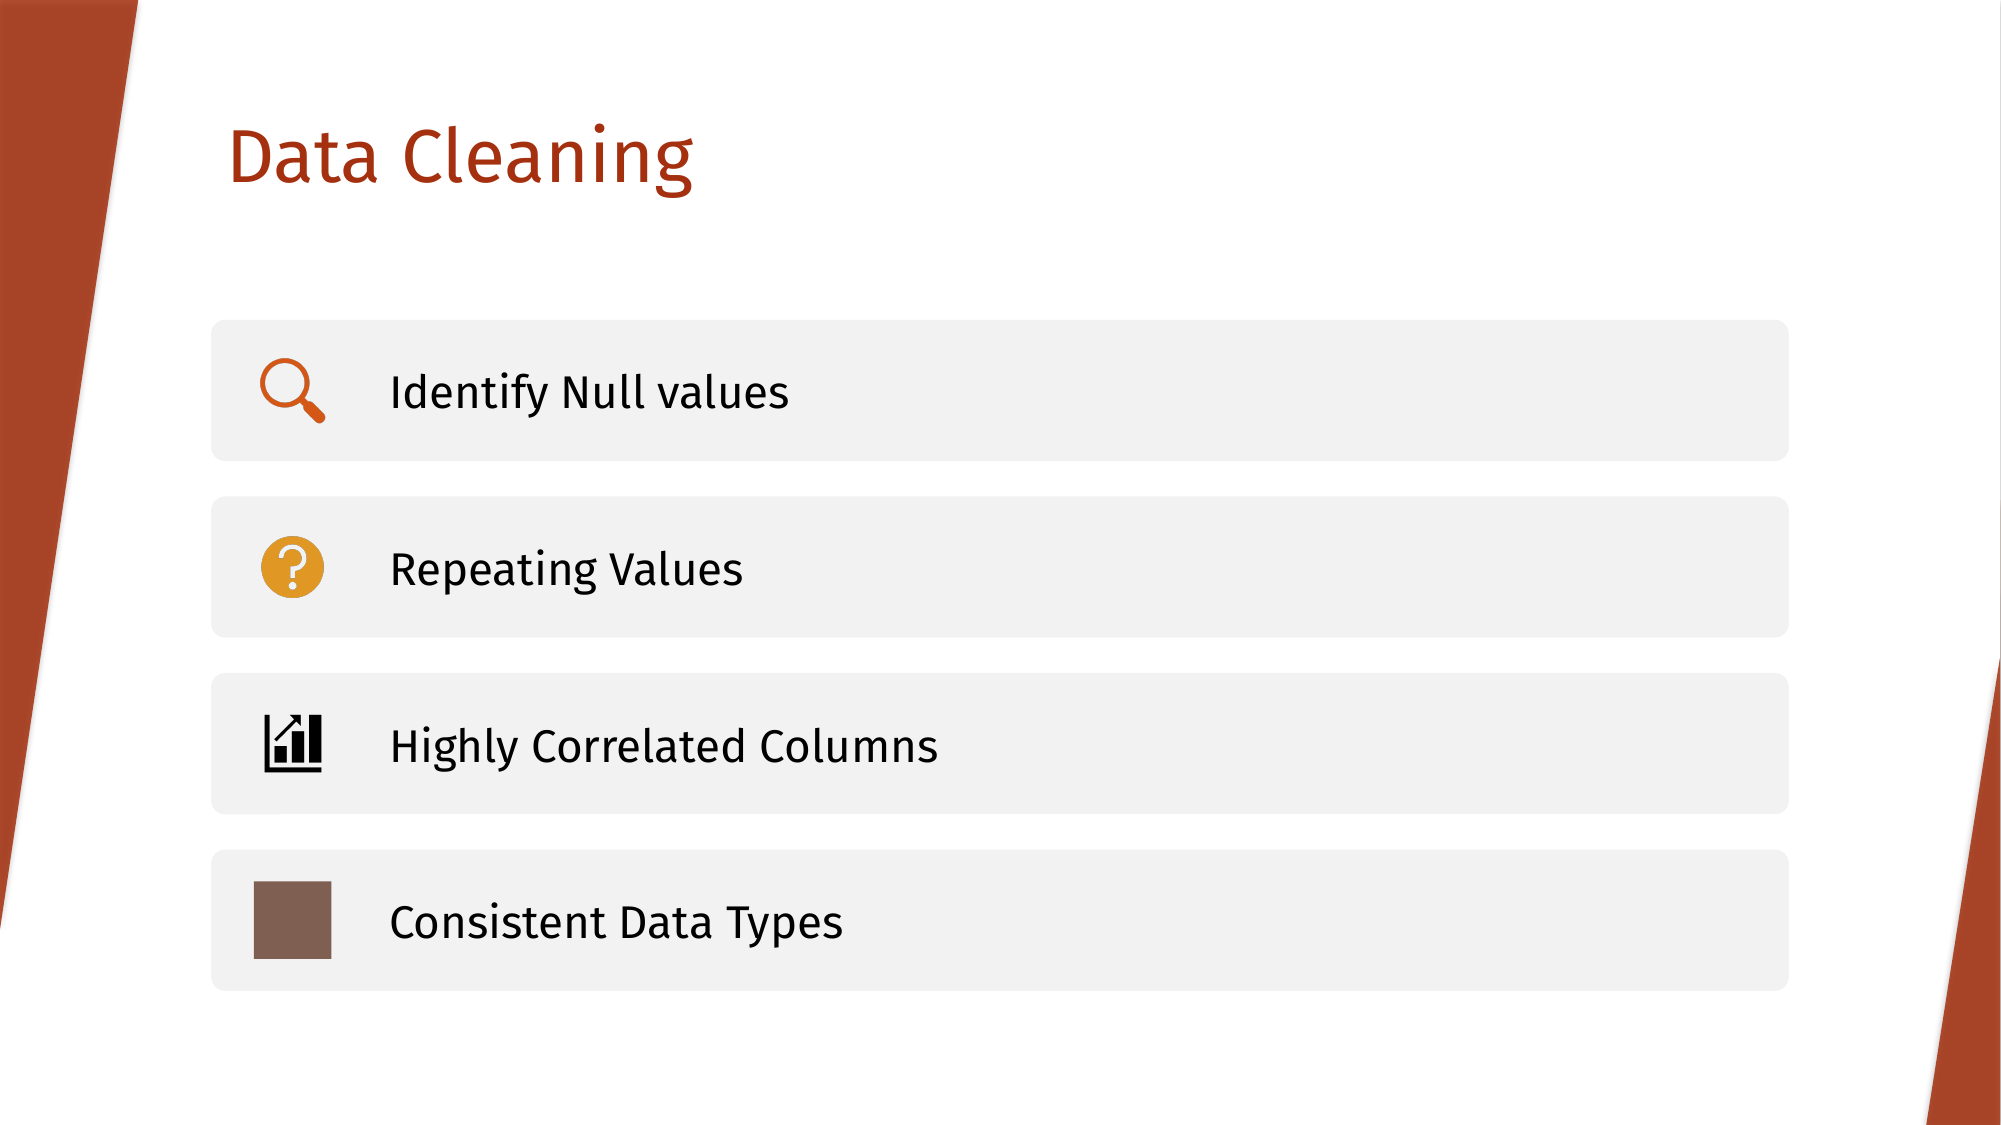

# Data Cleaning
Identify Null values
Repeating Values
Highly Correlated Columns
Consistent Data Types